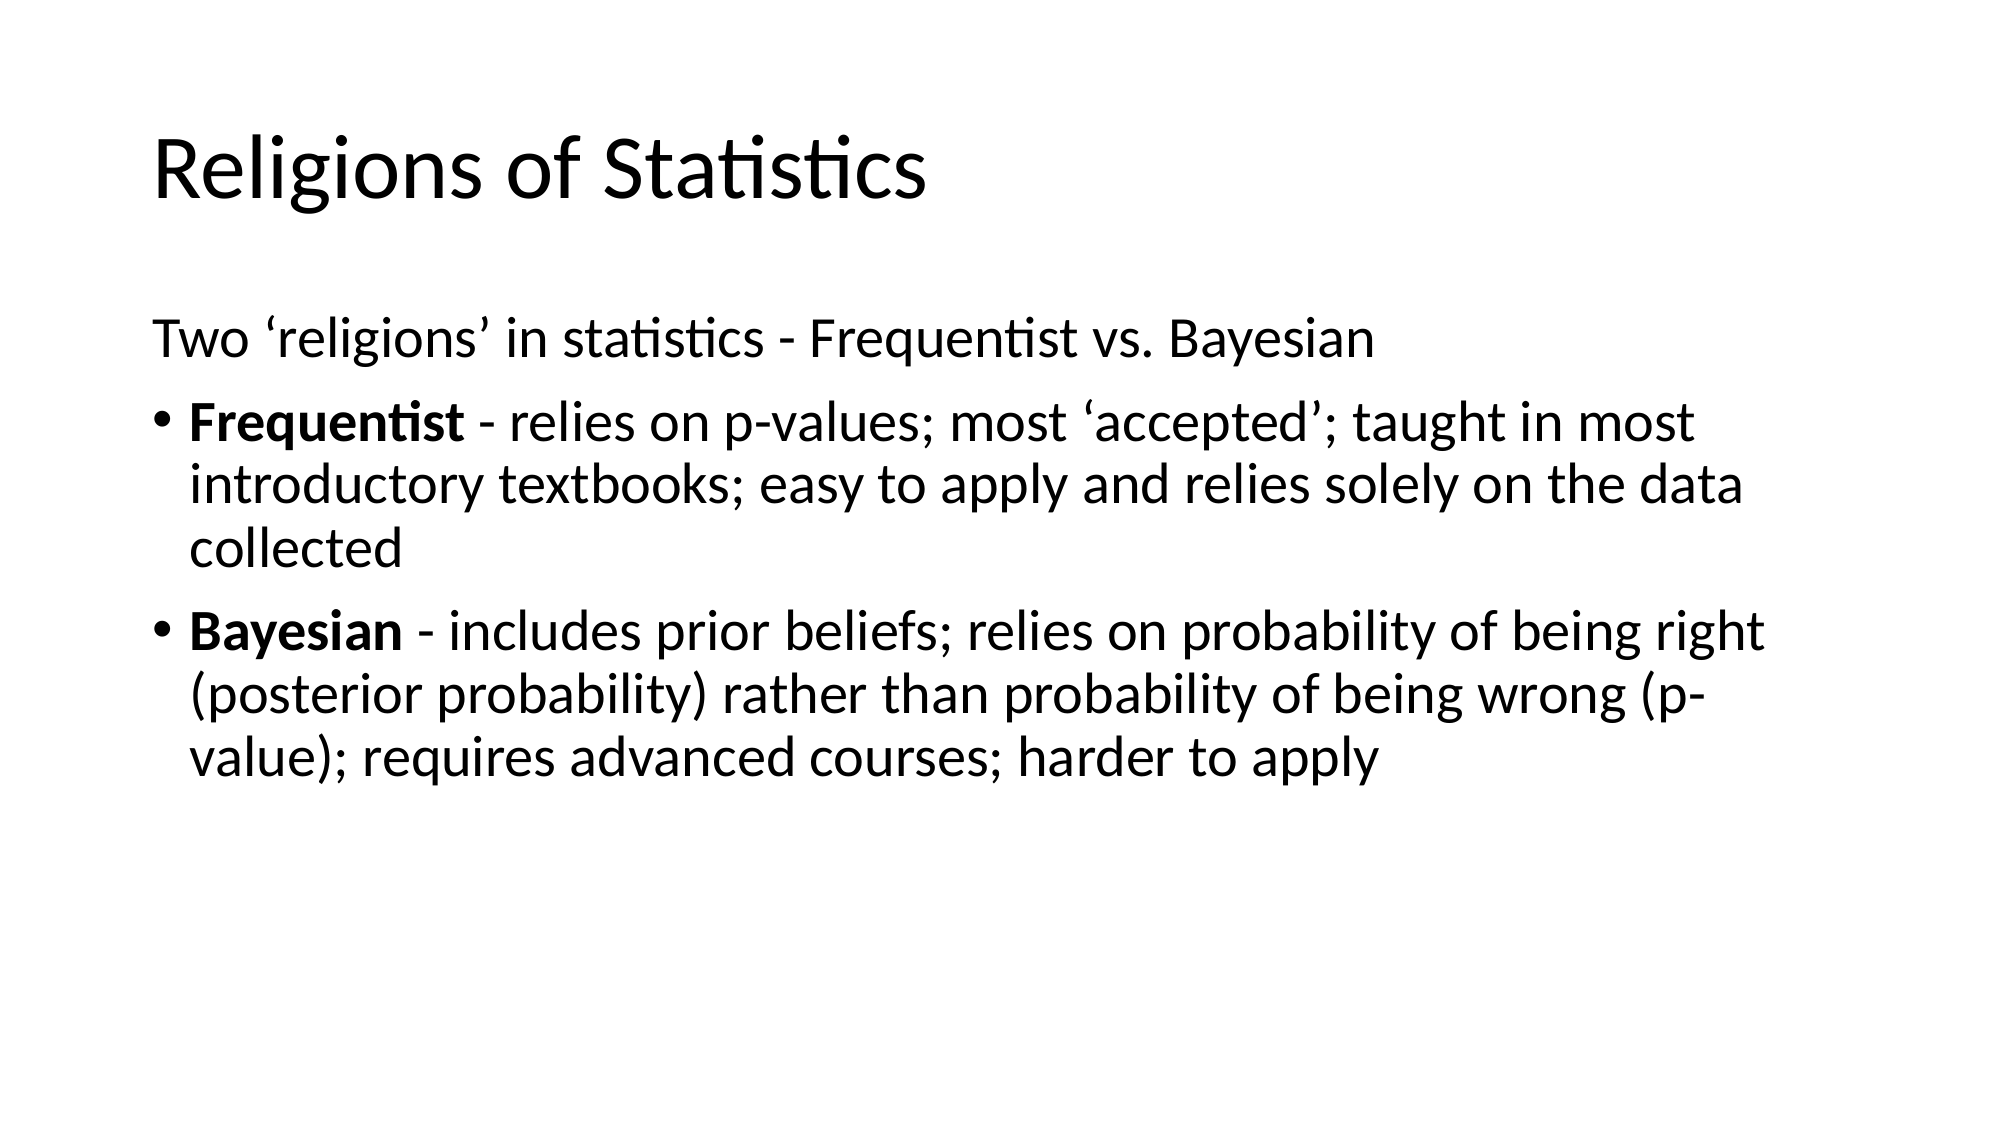

# Religions of Statistics
Two ‘religions’ in statistics - Frequentist vs. Bayesian
Frequentist - relies on p-values; most ‘accepted’; taught in most introductory textbooks; easy to apply and relies solely on the data collected
Bayesian - includes prior beliefs; relies on probability of being right (posterior probability) rather than probability of being wrong (p-value); requires advanced courses; harder to apply